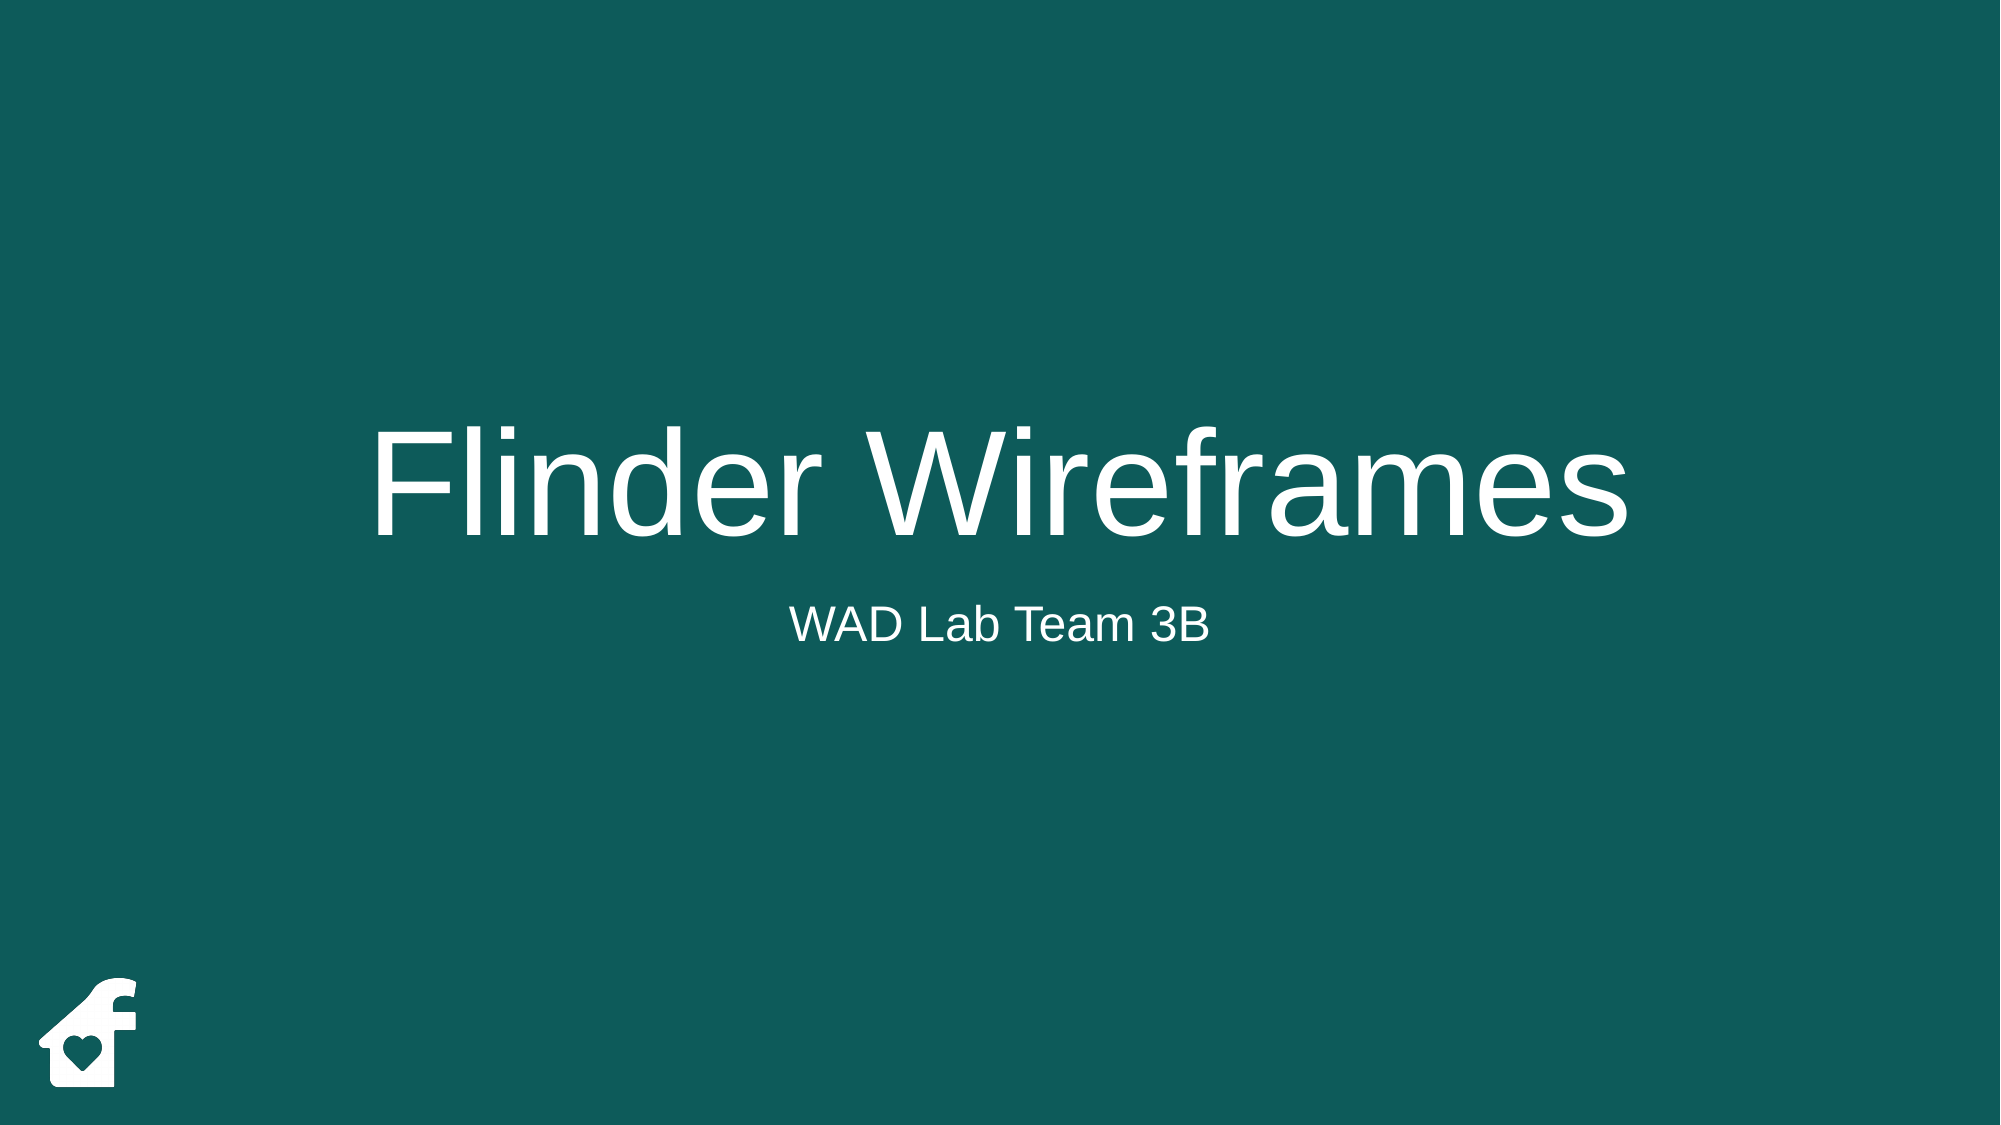

# Flinder Wireframes
WAD Lab Team 3B